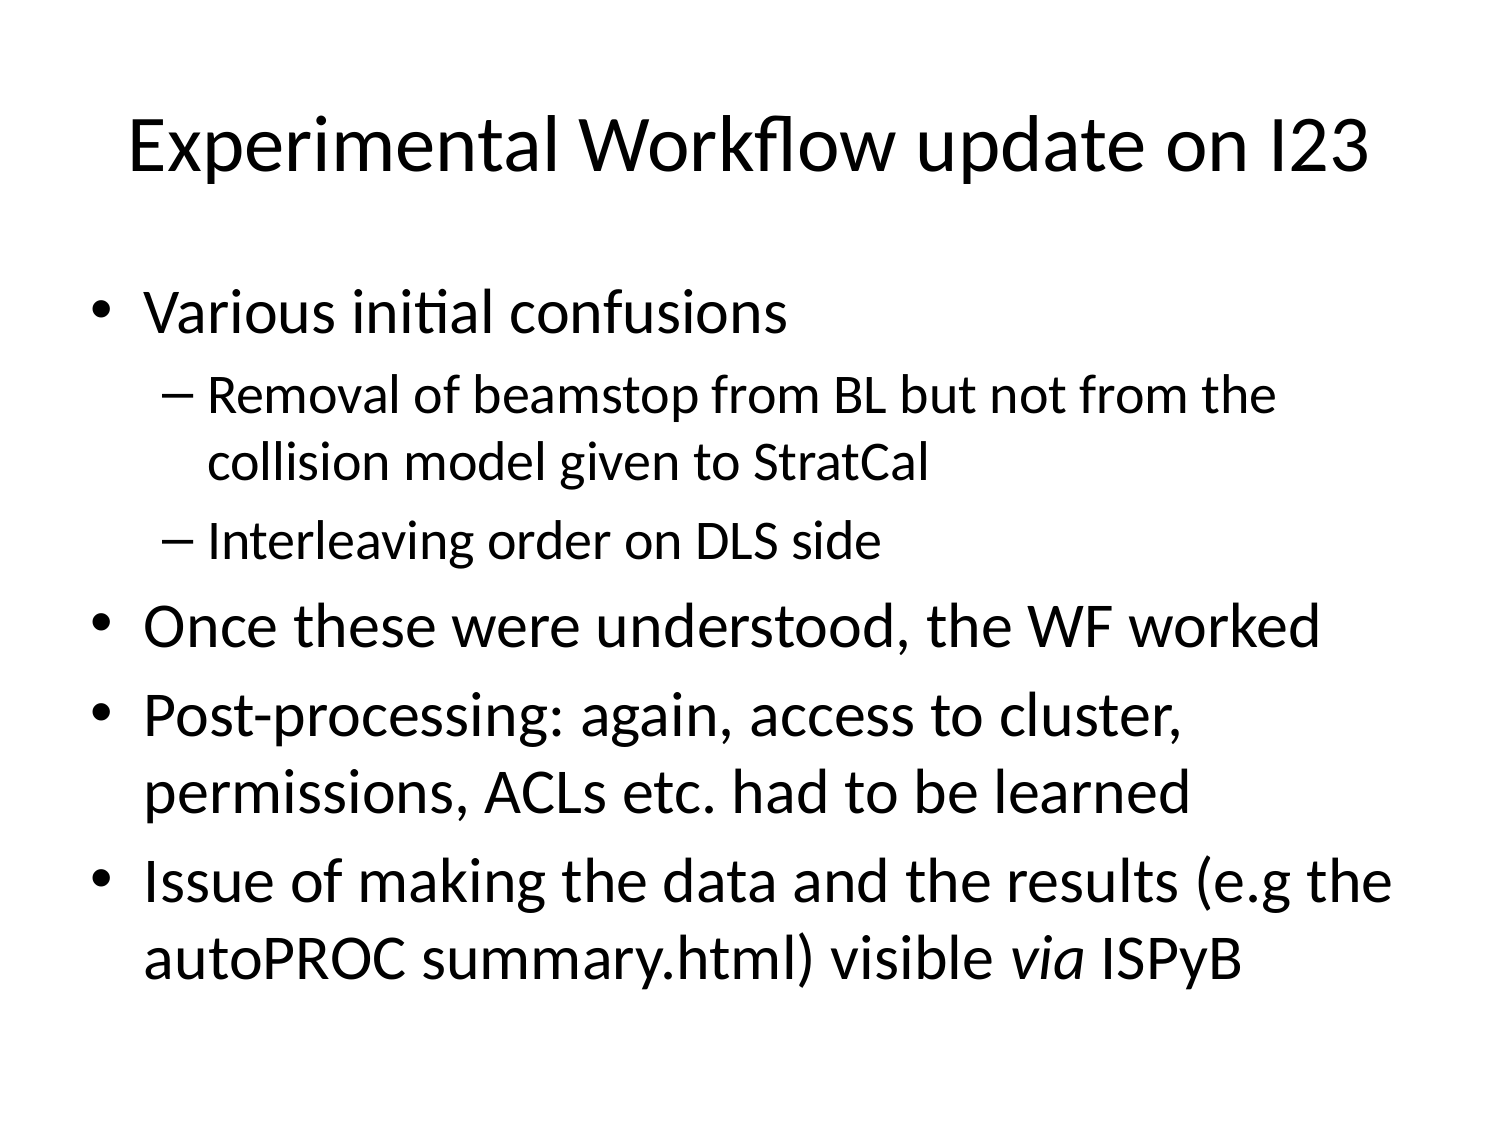

# Experimental Workflow update on I23
Various initial confusions
Removal of beamstop from BL but not from the collision model given to StratCal
Interleaving order on DLS side
Once these were understood, the WF worked
Post-processing: again, access to cluster, permissions, ACLs etc. had to be learned
Issue of making the data and the results (e.g the autoPROC summary.html) visible via ISPyB